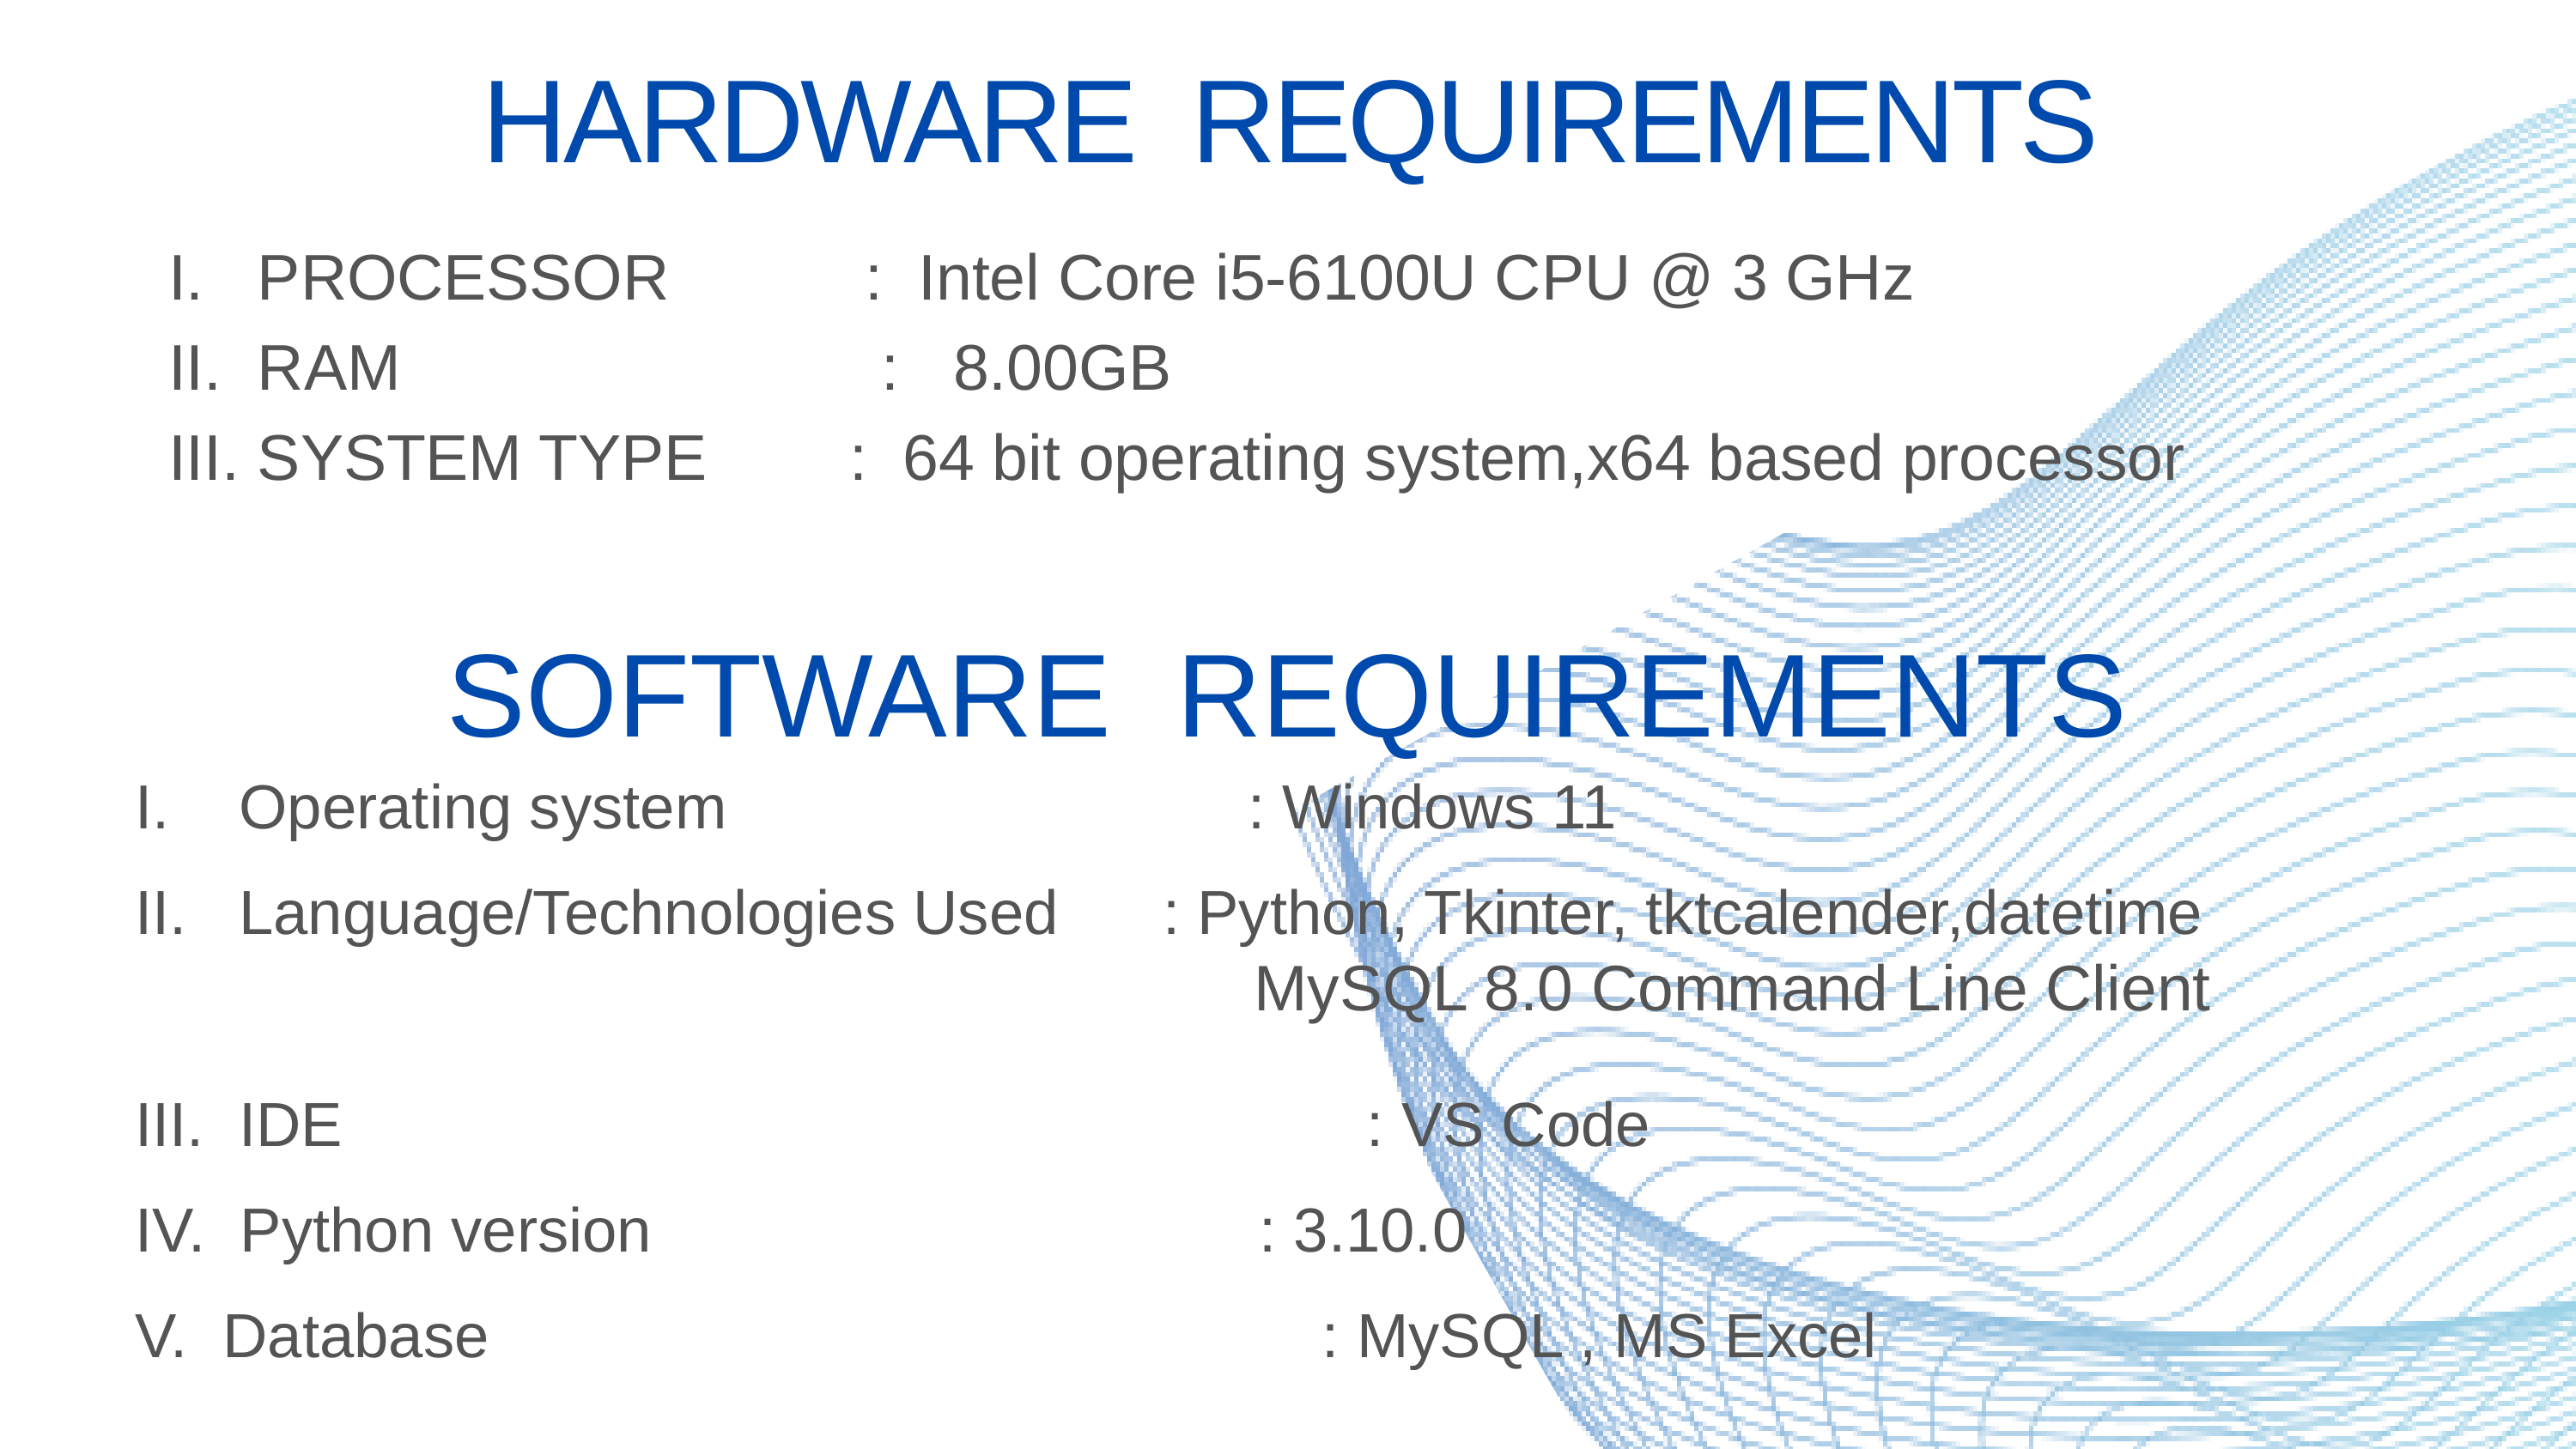

HARDWARE  REQUIREMENTS
I.   PROCESSOR           :  Intel Core i5-6100U CPU @ 3 GHz
II.  RAM                           :   8.00GB
III. SYSTEM TYPE        :  64 bit operating system,x64 based processor

SOFTWARE  REQUIREMENTS

I.    Operating system                              : Windows 11
II.   Language/Technologies Used      : Python, Tkinter, tktcalender,datetime

III.  IDE                                                           : VS Code
IV.  Python version                                   : 3.10.0
V.  Database                                                : MySQL , MS Excel

MySQL 8.0 Command Line Client